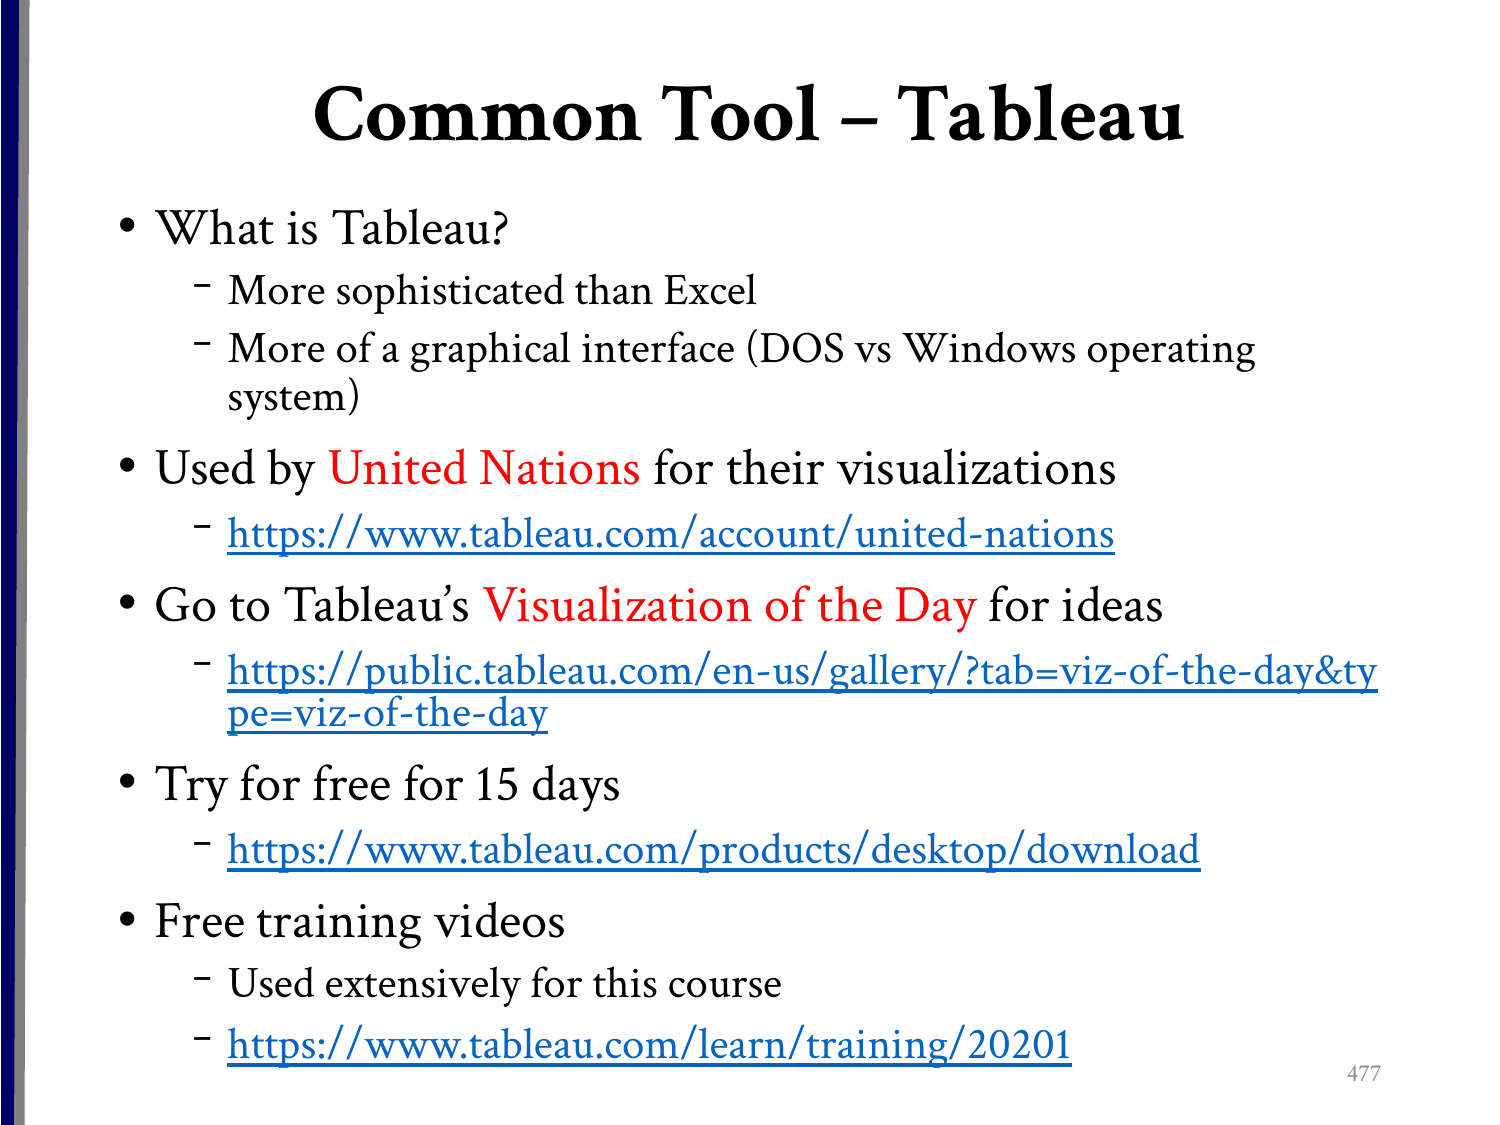

# Common Tool – Tableau
What is Tableau?
More sophisticated than Excel
More of a graphical interface (DOS vs Windows operating system)
Used by United Nations for their visualizations
https://www.tableau.com/account/united-nations
Go to Tableau’s Visualization of the Day for ideas
https://public.tableau.com/en-us/gallery/?tab=viz-of-the-day&type=viz-of-the-day
Try for free for 15 days
https://www.tableau.com/products/desktop/download
Free training videos
Used extensively for this course
https://www.tableau.com/learn/training/20201

477